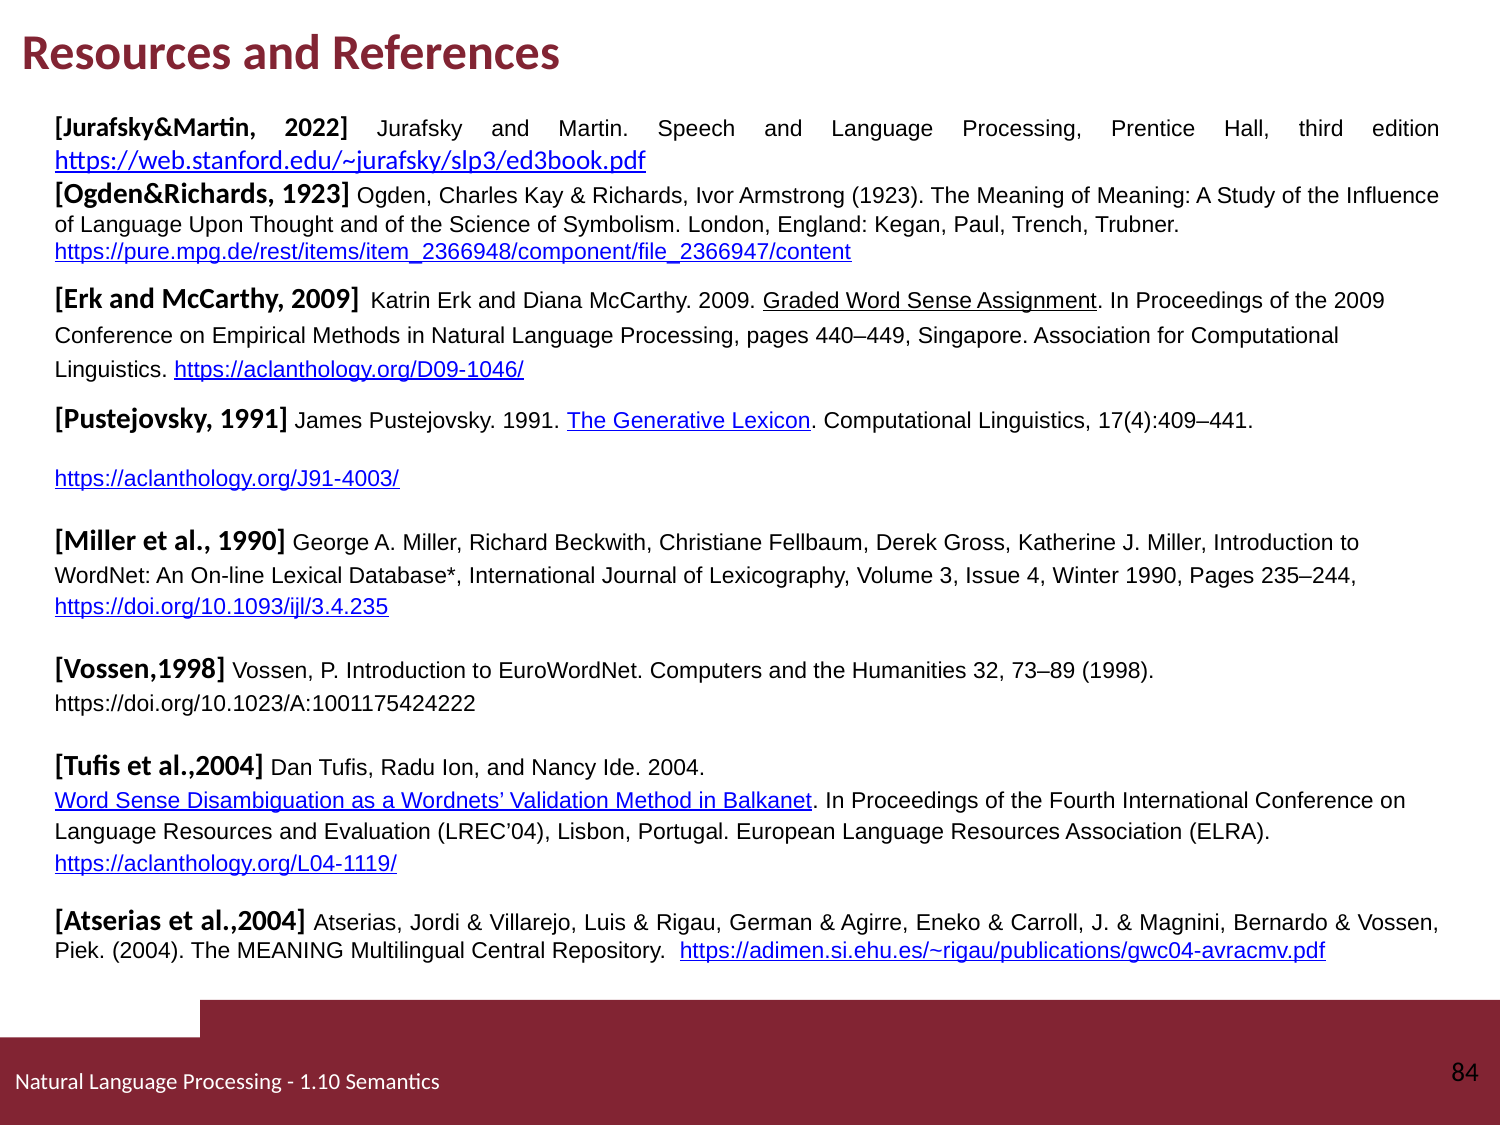

# Resources and References
[Jurafsky&Martin, 2022] Jurafsky and Martin. Speech and Language Processing, Prentice Hall, third edition https://web.stanford.edu/~jurafsky/slp3/ed3book.pdf
[Ogden&Richards, 1923] Ogden, Charles Kay & Richards, Ivor Armstrong (1923). The Meaning of Meaning: A Study of the Influence of Language Upon Thought and of the Science of Symbolism. London, England: Kegan, Paul, Trench, Trubner.
https://pure.mpg.de/rest/items/item_2366948/component/file_2366947/content
[Erk and McCarthy, 2009] Katrin Erk and Diana McCarthy. 2009. Graded Word Sense Assignment. In Proceedings of the 2009 Conference on Empirical Methods in Natural Language Processing, pages 440–449, Singapore. Association for Computational Linguistics. https://aclanthology.org/D09-1046/
[Pustejovsky, 1991] James Pustejovsky. 1991. The Generative Lexicon. Computational Linguistics, 17(4):409–441.
https://aclanthology.org/J91-4003/
[Miller et al., 1990] George A. Miller, Richard Beckwith, Christiane Fellbaum, Derek Gross, Katherine J. Miller, Introduction to WordNet: An On-line Lexical Database*, International Journal of Lexicography, Volume 3, Issue 4, Winter 1990, Pages 235–244, https://doi.org/10.1093/ijl/3.4.235
[Vossen,1998] Vossen, P. Introduction to EuroWordNet. Computers and the Humanities 32, 73–89 (1998). https://doi.org/10.1023/A:1001175424222
[Tufis et al.,2004] Dan Tufis, Radu Ion, and Nancy Ide. 2004. Word Sense Disambiguation as a Wordnets’ Validation Method in Balkanet. In Proceedings of the Fourth International Conference on Language Resources and Evaluation (LREC’04), Lisbon, Portugal. European Language Resources Association (ELRA). https://aclanthology.org/L04-1119/
[Atserias et al.,2004] Atserias, Jordi & Villarejo, Luis & Rigau, German & Agirre, Eneko & Carroll, J. & Magnini, Bernardo & Vossen, Piek. (2004). The MEANING Multilingual Central Repository.  https://adimen.si.ehu.es/~rigau/publications/gwc04-avracmv.pdf

84
Natural Language Processing - 1.10 Semantics